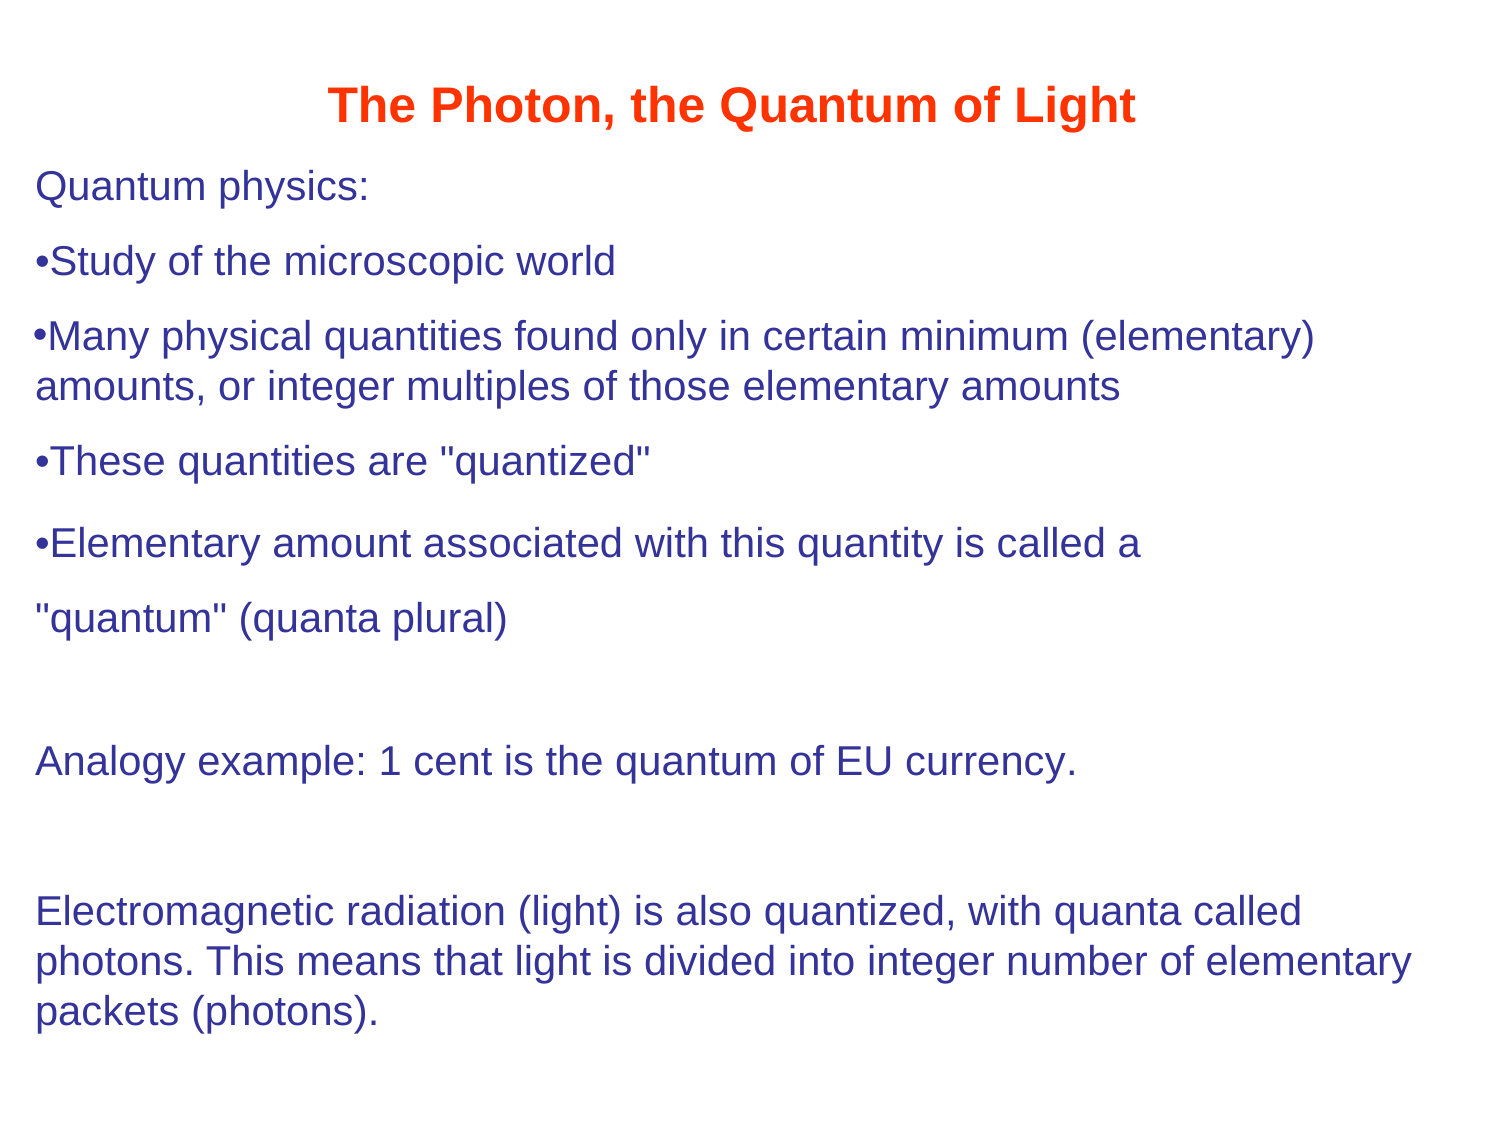

# The Photon, the Quantum of Light
Quantum physics:

•Study of the microscopic world

Many physical quantities found only in certain minimum (elementary) amounts, or integer multiples of those elementary amounts

•These quantities are "quantized"
•Elementary amount associated with this quantity is called a "quantum" (quanta plural)

Analogy example: 1 cent is the quantum of EU currency.

Electromagnetic radiation (light) is also quantized, with quanta called photons. This means that light is divided into integer number of elementary packets (photons).